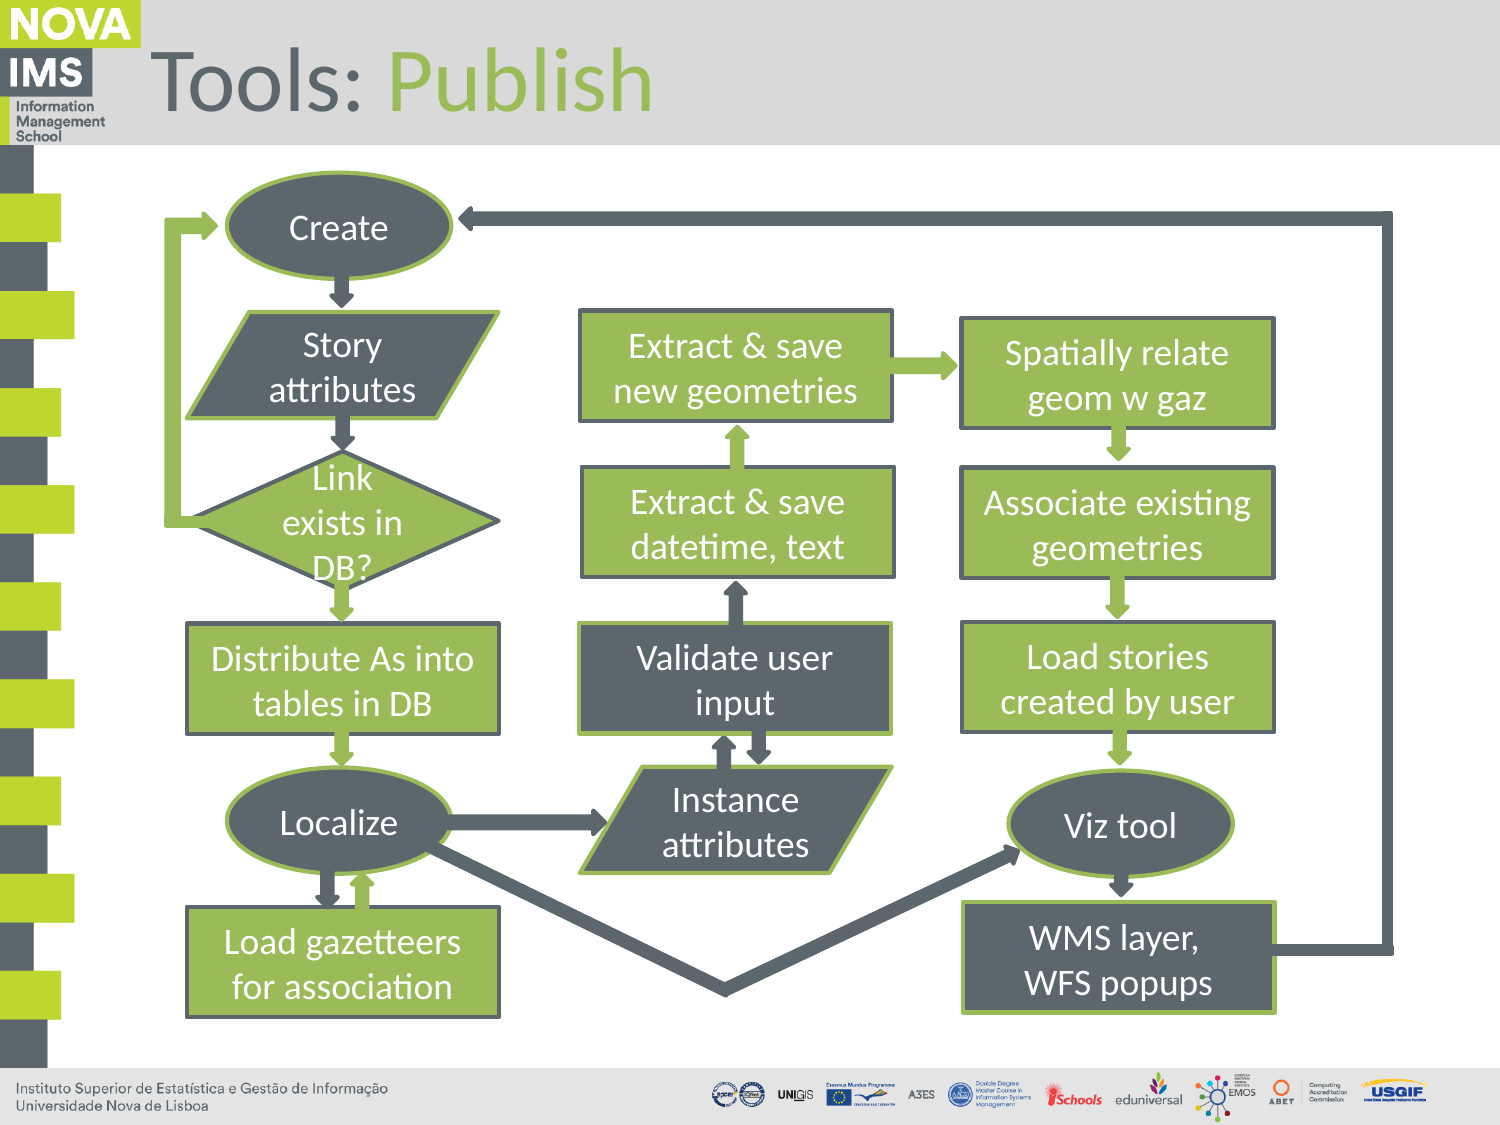

# Tools: Publish
Create

Extract & save new geometries
Story attributes
Spatially relate geom w gaz

Link exists in DB?
Extract & save datetime, text
Associate existing geometries

Load stories created by user
Validate user input
Distribute As into tables in DB

Instance attributes
Localize
Viz tool

WMS layer,
WFS popups
Load gazetteers for association